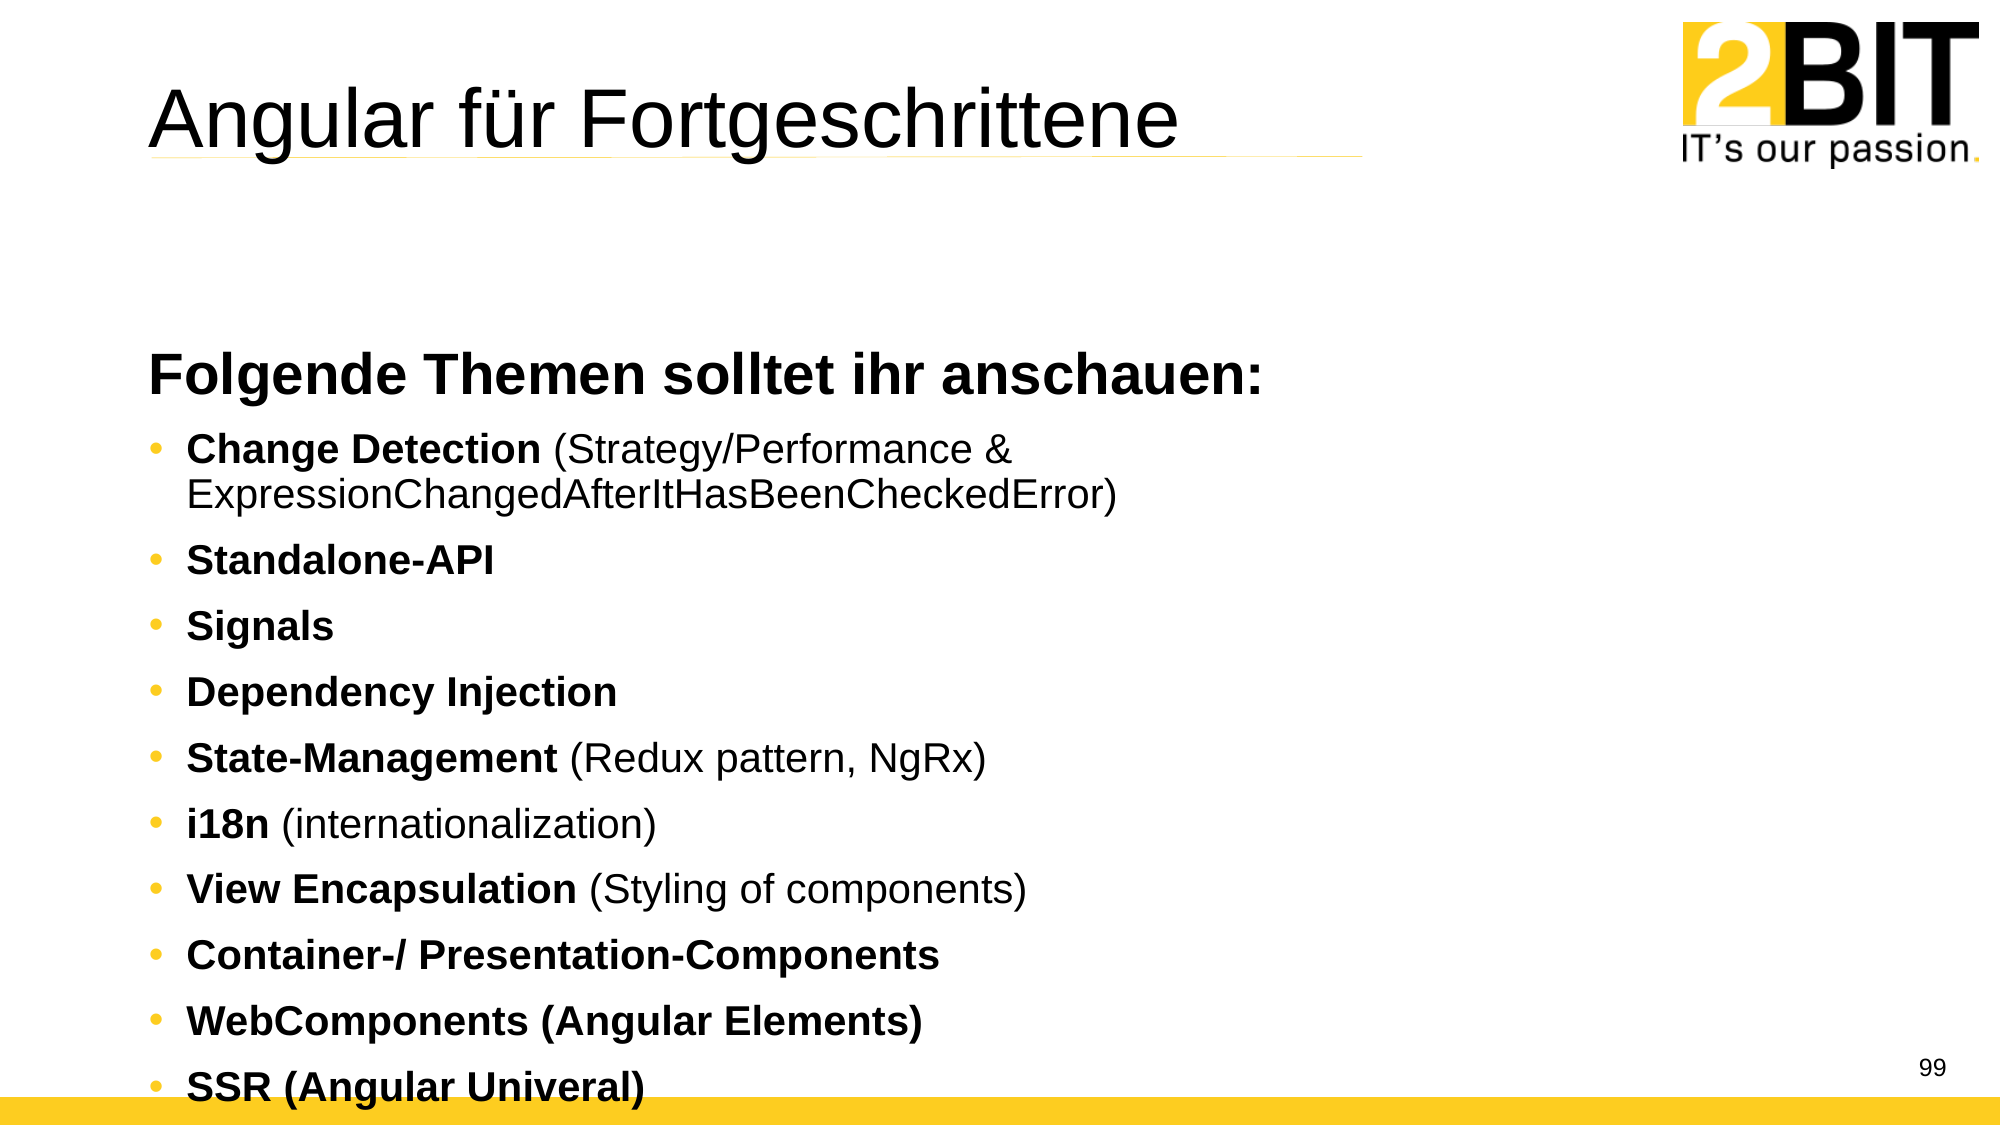

# Angular für Fortgeschrittene
Folgende Themen solltet ihr anschauen:
Change Detection (Strategy/Performance & ExpressionChangedAfterItHasBeenCheckedError)
Standalone-API
Signals
Dependency Injection
State-Management (Redux pattern, NgRx)
i18n (internationalization)
View Encapsulation (Styling of components)
Container-/ Presentation-Components
WebComponents (Angular Elements)
SSR (Angular Univeral)